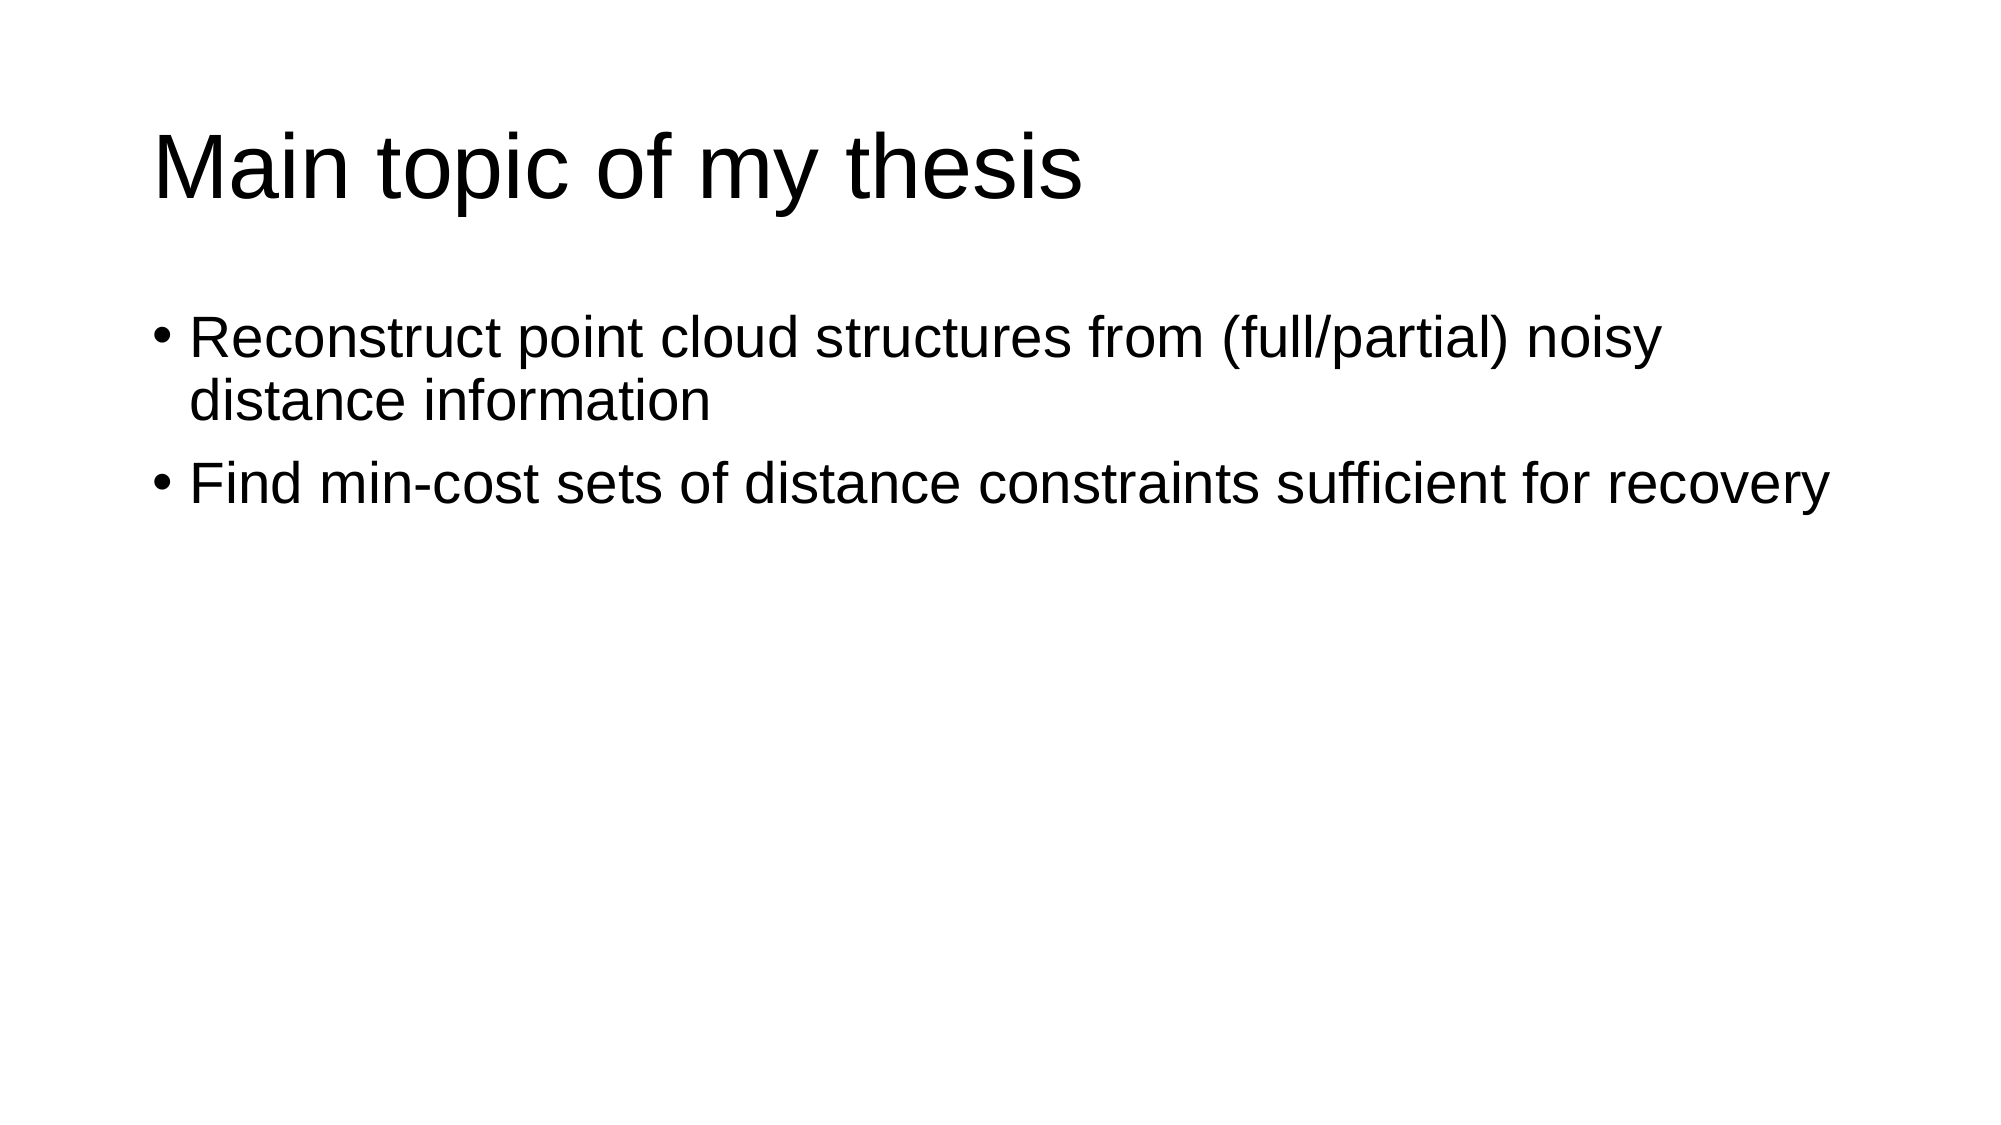

# Main topic of my thesis
Reconstruct point cloud structures from (full/partial) noisy distance information
Find min-cost sets of distance constraints sufficient for recovery